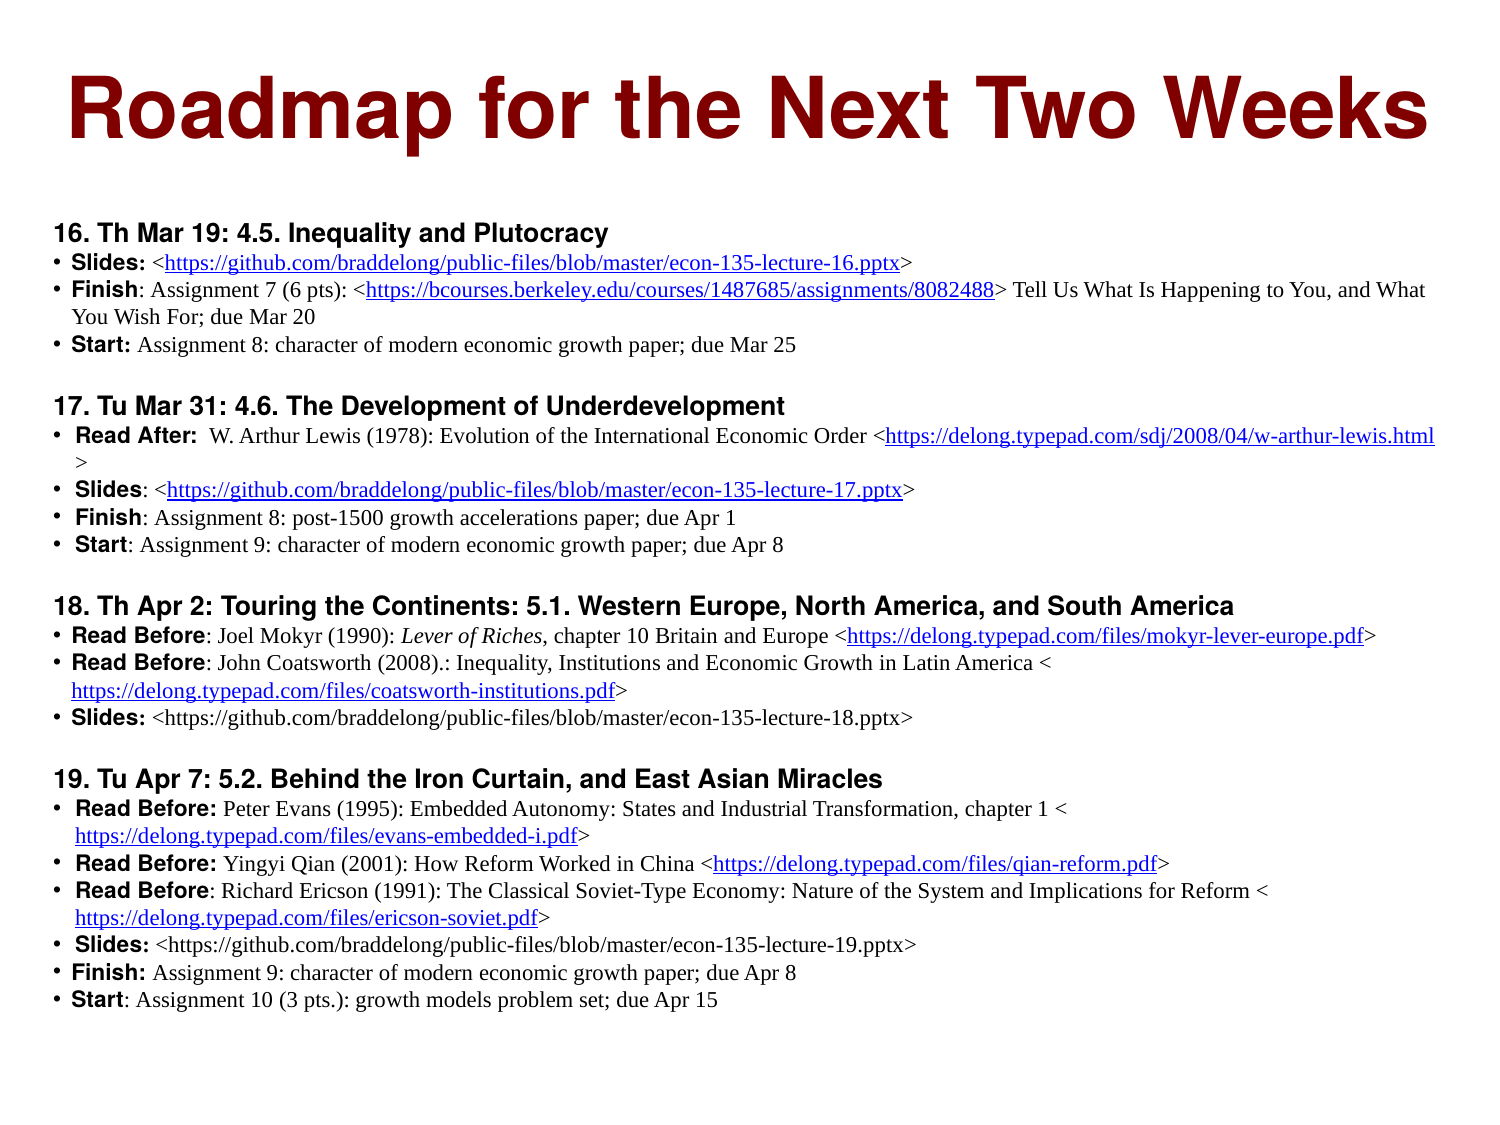

Roadmap for the Next Two Weeks
16. Th Mar 19: 4.5. Inequality and Plutocracy
Slides: <https://github.com/braddelong/public-files/blob/master/econ-135-lecture-16.pptx>
Finish: Assignment 7 (6 pts): <https://bcourses.berkeley.edu/courses/1487685/assignments/8082488> Tell Us What Is Happening to You, and What You Wish For; due Mar 20
Start: Assignment 8: character of modern economic growth paper; due Mar 25

17. Tu Mar 31: 4.6. The Development of Underdevelopment
Read After:  W. Arthur Lewis (1978): Evolution of the International Economic Order <https://delong.typepad.com/sdj/2008/04/w-arthur-lewis.html>
Slides: <https://github.com/braddelong/public-files/blob/master/econ-135-lecture-17.pptx>
Finish: Assignment 8: post-1500 growth accelerations paper; due Apr 1
Start: Assignment 9: character of modern economic growth paper; due Apr 8

18. Th Apr 2: Touring the Continents: 5.1. Western Europe, North America, and South America
Read Before: Joel Mokyr (1990): Lever of Riches, chapter 10 Britain and Europe <https://delong.typepad.com/files/mokyr-lever-europe.pdf>
Read Before: John Coatsworth (2008).: Inequality, Institutions and Economic Growth in Latin America <https://delong.typepad.com/files/coatsworth-institutions.pdf>
Slides: <https://github.com/braddelong/public-files/blob/master/econ-135-lecture-18.pptx>

19. Tu Apr 7: 5.2. Behind the Iron Curtain, and East Asian Miracles
Read Before: Peter Evans (1995): Embedded Autonomy: States and Industrial Transformation, chapter 1 <https://delong.typepad.com/files/evans-embedded-i.pdf>
Read Before: Yingyi Qian (2001): How Reform Worked in China <https://delong.typepad.com/files/qian-reform.pdf>
Read Before: Richard Ericson (1991): The Classical Soviet-Type Economy: Nature of the System and Implications for Reform <https://delong.typepad.com/files/ericson-soviet.pdf>
Slides: <https://github.com/braddelong/public-files/blob/master/econ-135-lecture-19.pptx>
Finish: Assignment 9: character of modern economic growth paper; due Apr 8
Start: Assignment 10 (3 pts.): growth models problem set; due Apr 15